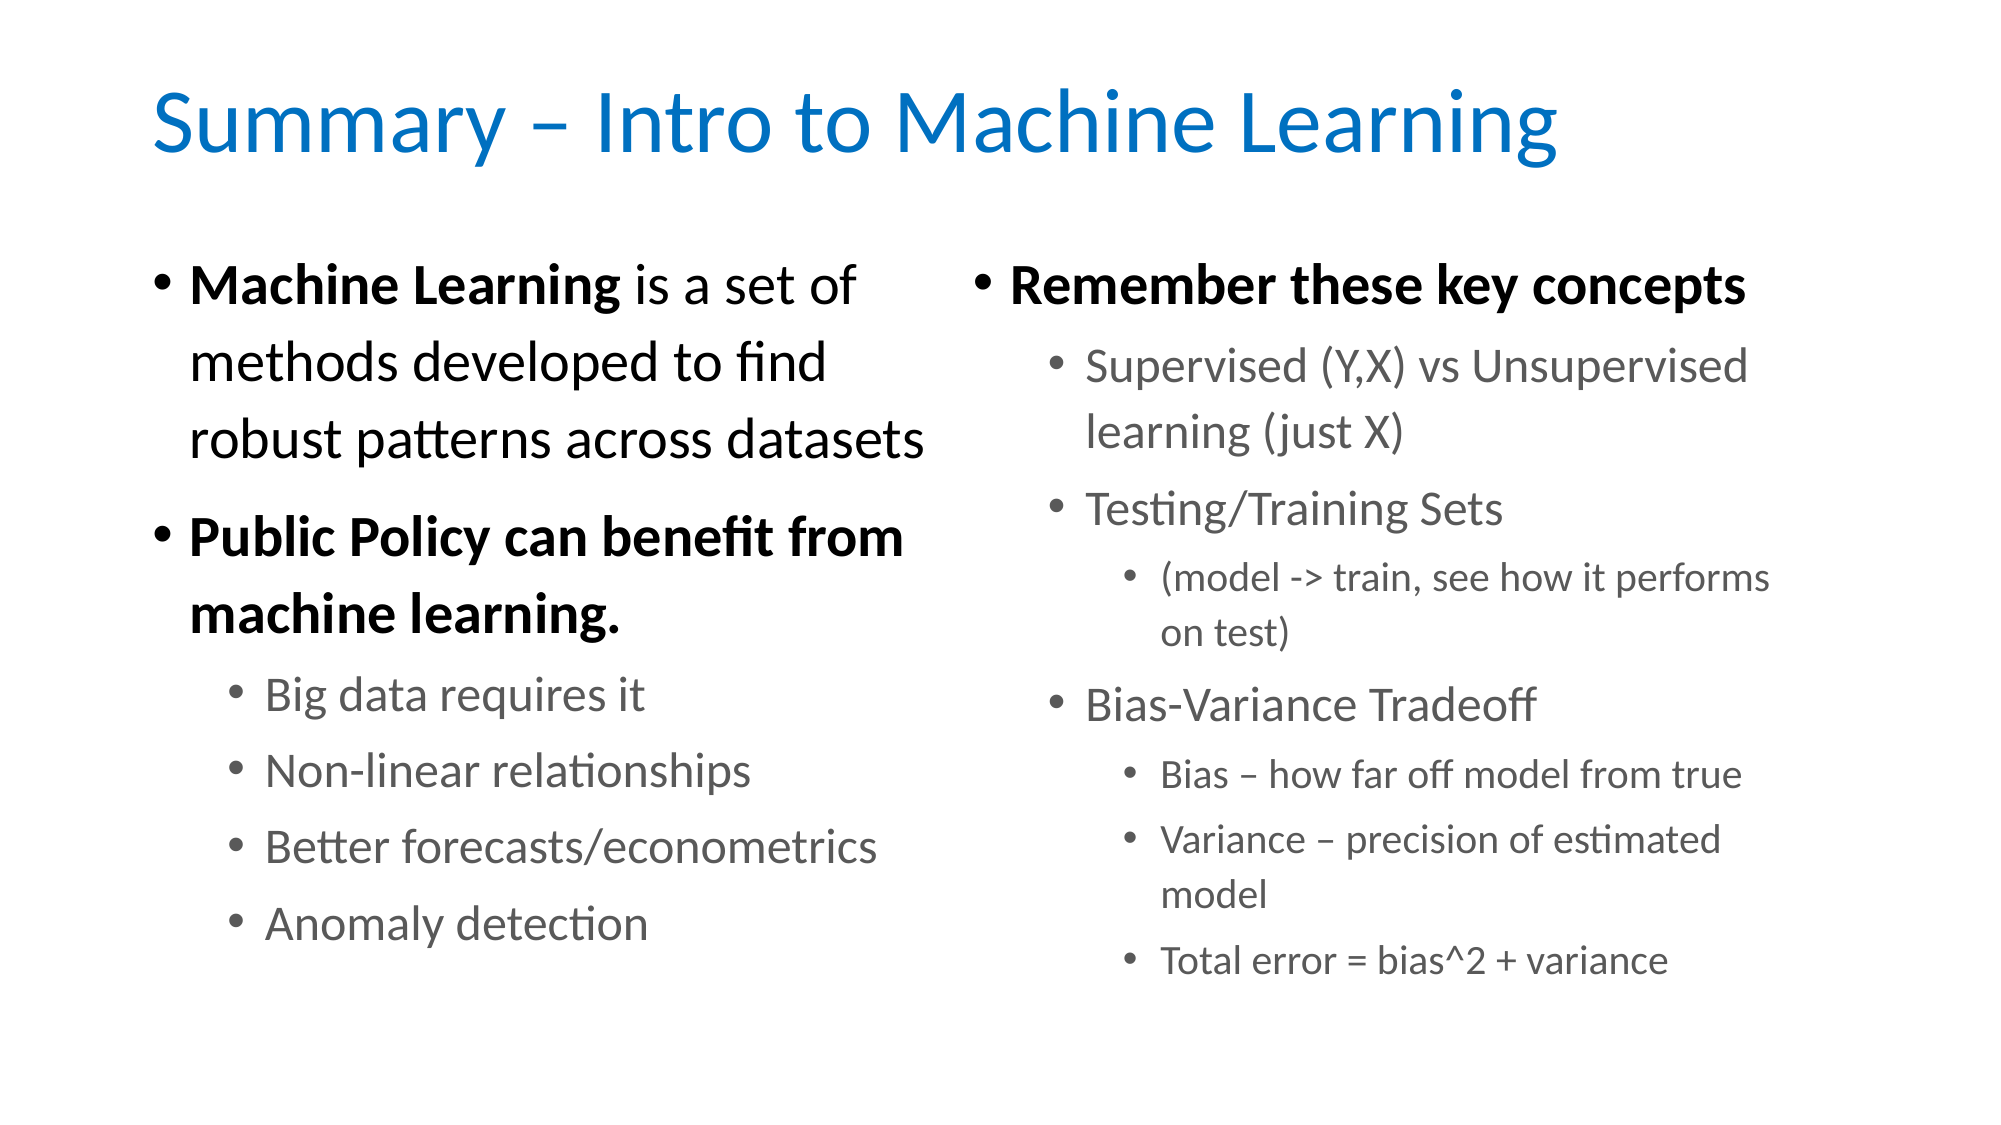

# Summary – Intro to Machine Learning
Machine Learning is a set of methods developed to find robust patterns across datasets
Public Policy can benefit from machine learning.
Big data requires it
Non-linear relationships
Better forecasts/econometrics
Anomaly detection

Remember these key concepts
Supervised (Y,X) vs Unsupervised learning (just X)
Testing/Training Sets
(model -> train, see how it performs on test)
Bias-Variance Tradeoff
Bias – how far off model from true
Variance – precision of estimated model
Total error = bias^2 + variance